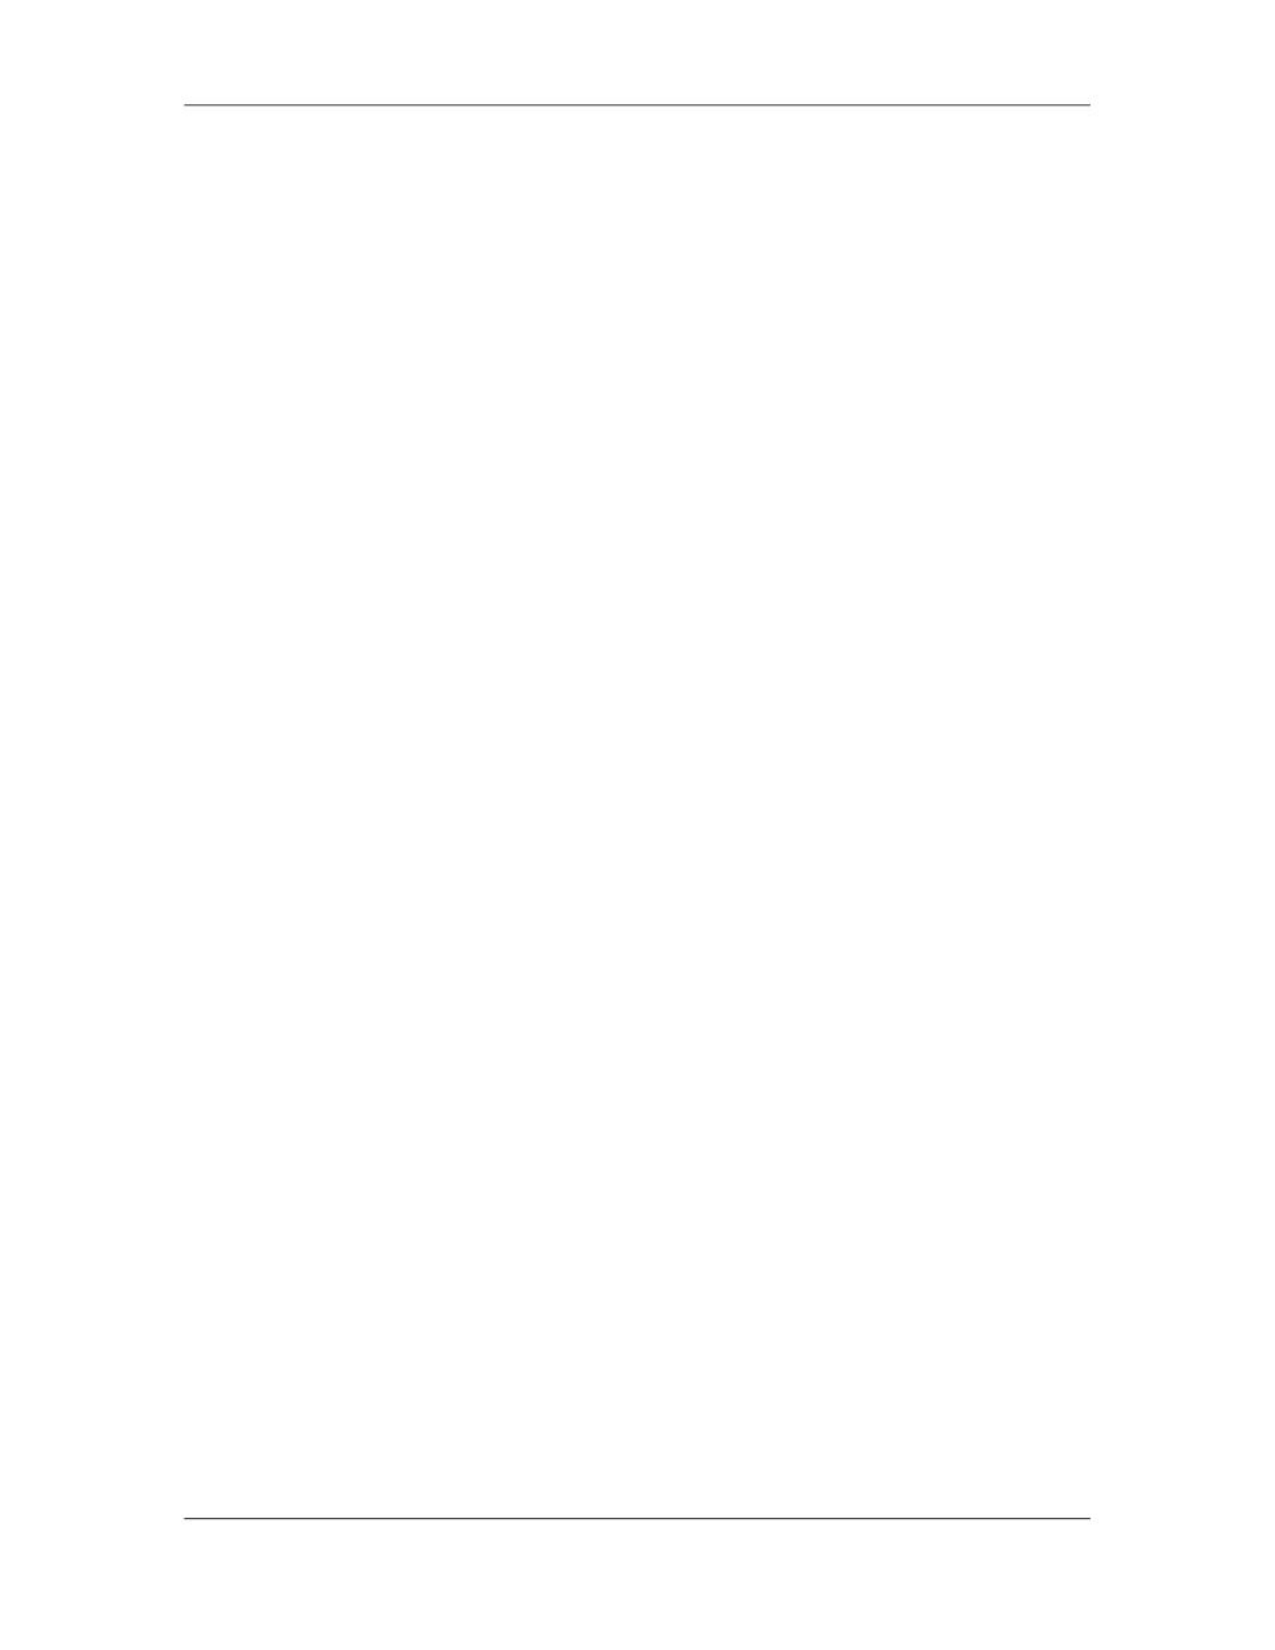

Software Project Management (CS615)

																																																																																																									line indicates the status of the project on a specific day. The left side of the line

																																																																																																									indicates the tasks that are completed. On-going activities run across the line. The
																																																																																																									future activities lie completely to the right of the line. After drawing the Gantt

																																																																																																									chart you can extend the bars every week to a length proportional to the work
																																																																																																									completed during the week. Therefore, the bars describe the status of the-project

																																																																																																									at any point of time.

																																																																																																									This process of creating a Gantt chart as discussed above is manual. Nowadays,
																																																																																																									automated tools are available for creating Gantt charts. For example, you can use
																																																																																																									Microsoft® 	ProjectTM 2000 developed by Microsoft to create a project schedule
																																																																																																									automatically.

																																																																																																									Figure 3 is another example of a Gantt chart. The symbols used in the chart are

																																																																																																									widely accepted, though not standardized. The inverted triangle, for example, is
																																																																																																									commonly used to represent a significant event, such as a major milestone.

																																																																																																									The Gantt chart in Fig. 3 demonstrates the ease with which important schedule

																																																																																																									information can be quickly perceived. We can immediately see that, except for the
																																																																																																									maintenance phase, all phases overlap, and that from November to mid-December

																																																																																																									1992 three high level activities overlap.

																																																																																																									Major milestones

																																																																																																									SRR = Software requirements review
																																																																																																									POR = Preliminary design review

																																																																																																									COR = Critical design review
																																																																																																									TRR = Test readiness review

																																																																																																									ATP = Acceptance test procedure

																																																																																						                                                                                                                                 293

																																																																																																																																																																																						© Copyright Virtual University of Pakistan